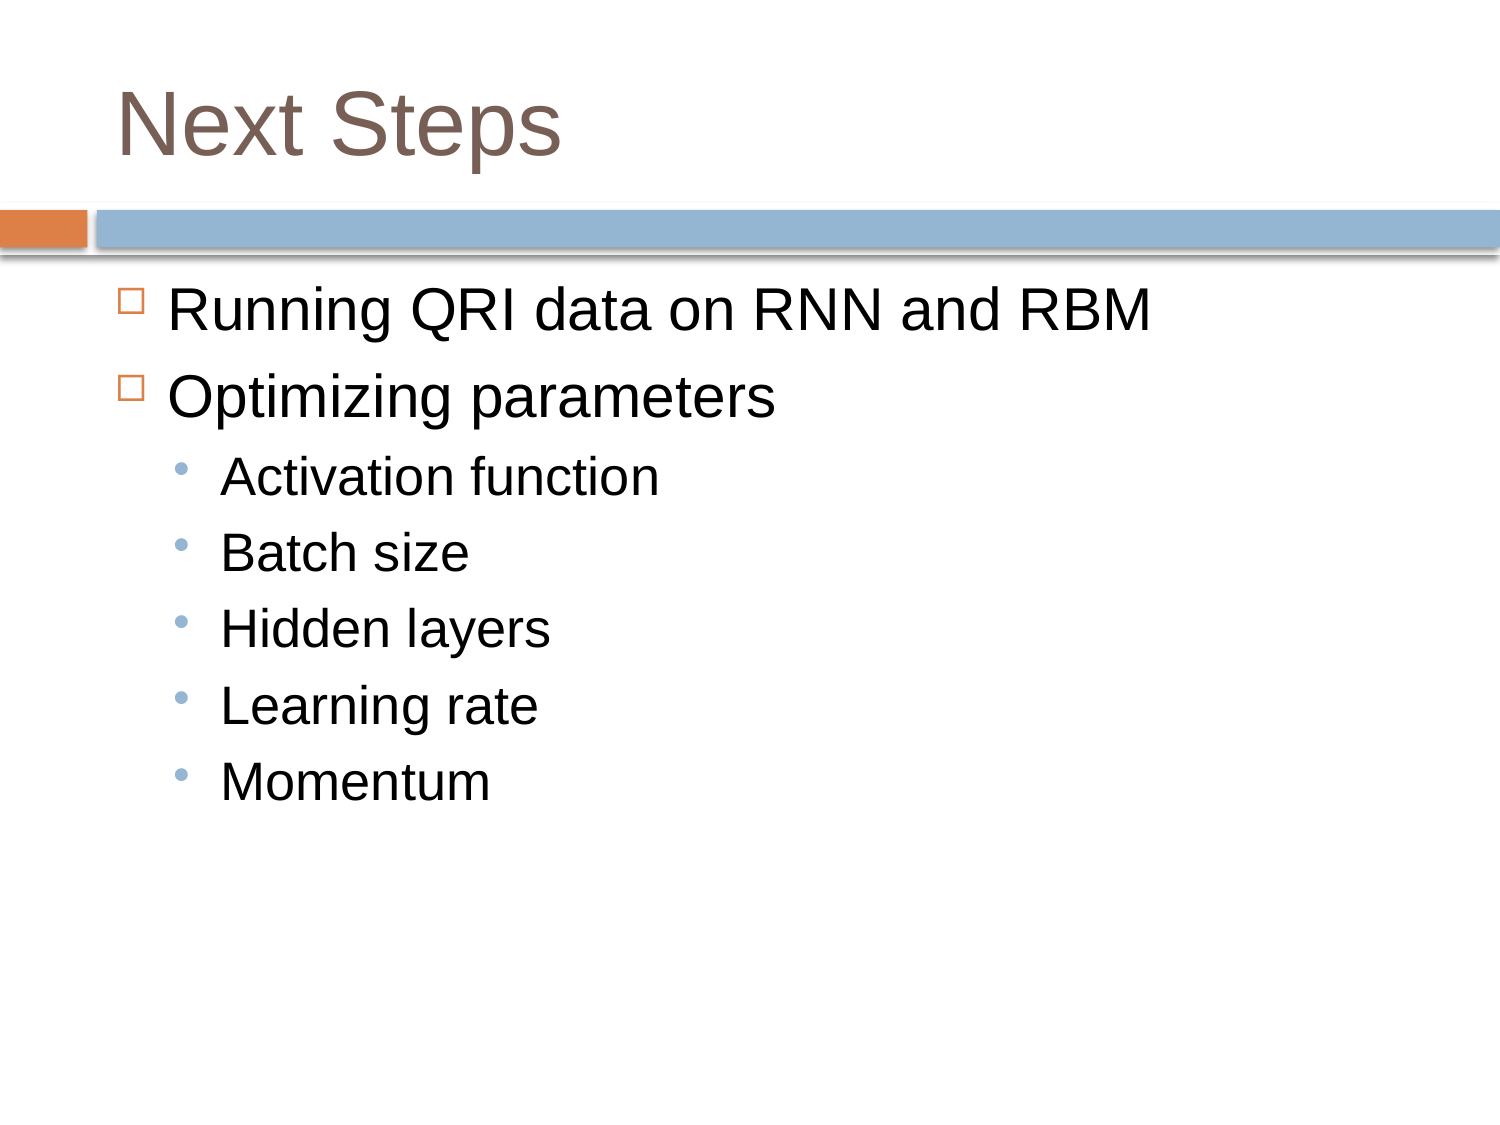

# Next Steps
Running QRI data on RNN and RBM
Optimizing parameters
Activation function
Batch size
Hidden layers
Learning rate
Momentum